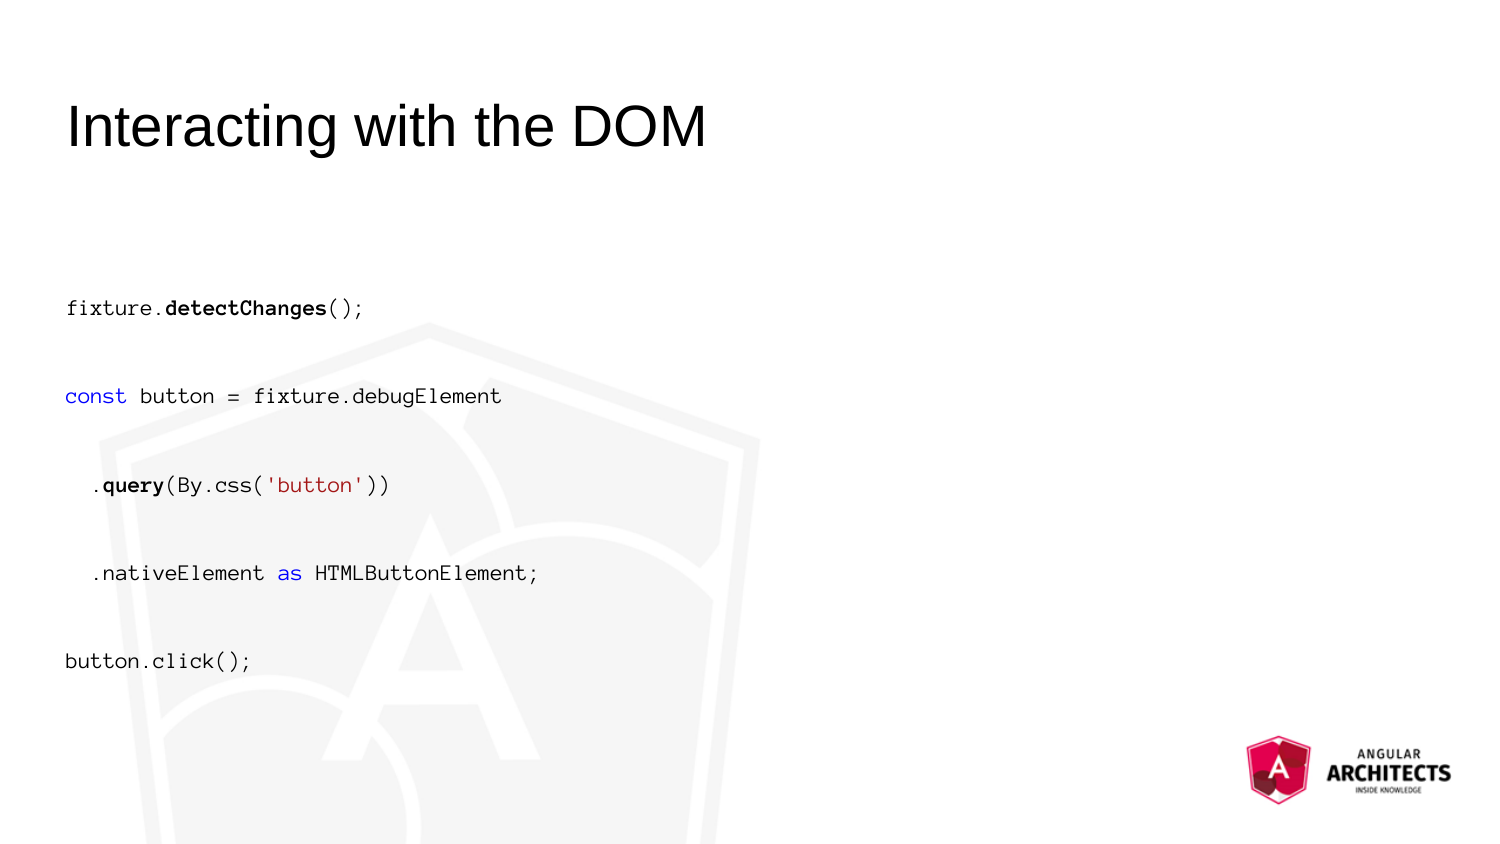

# Interacting with the DOM
fixture.detectChanges();
const button = fixture.debugElement
  .query(By.css('button'))
  .nativeElement as HTMLButtonElement;
button.click();